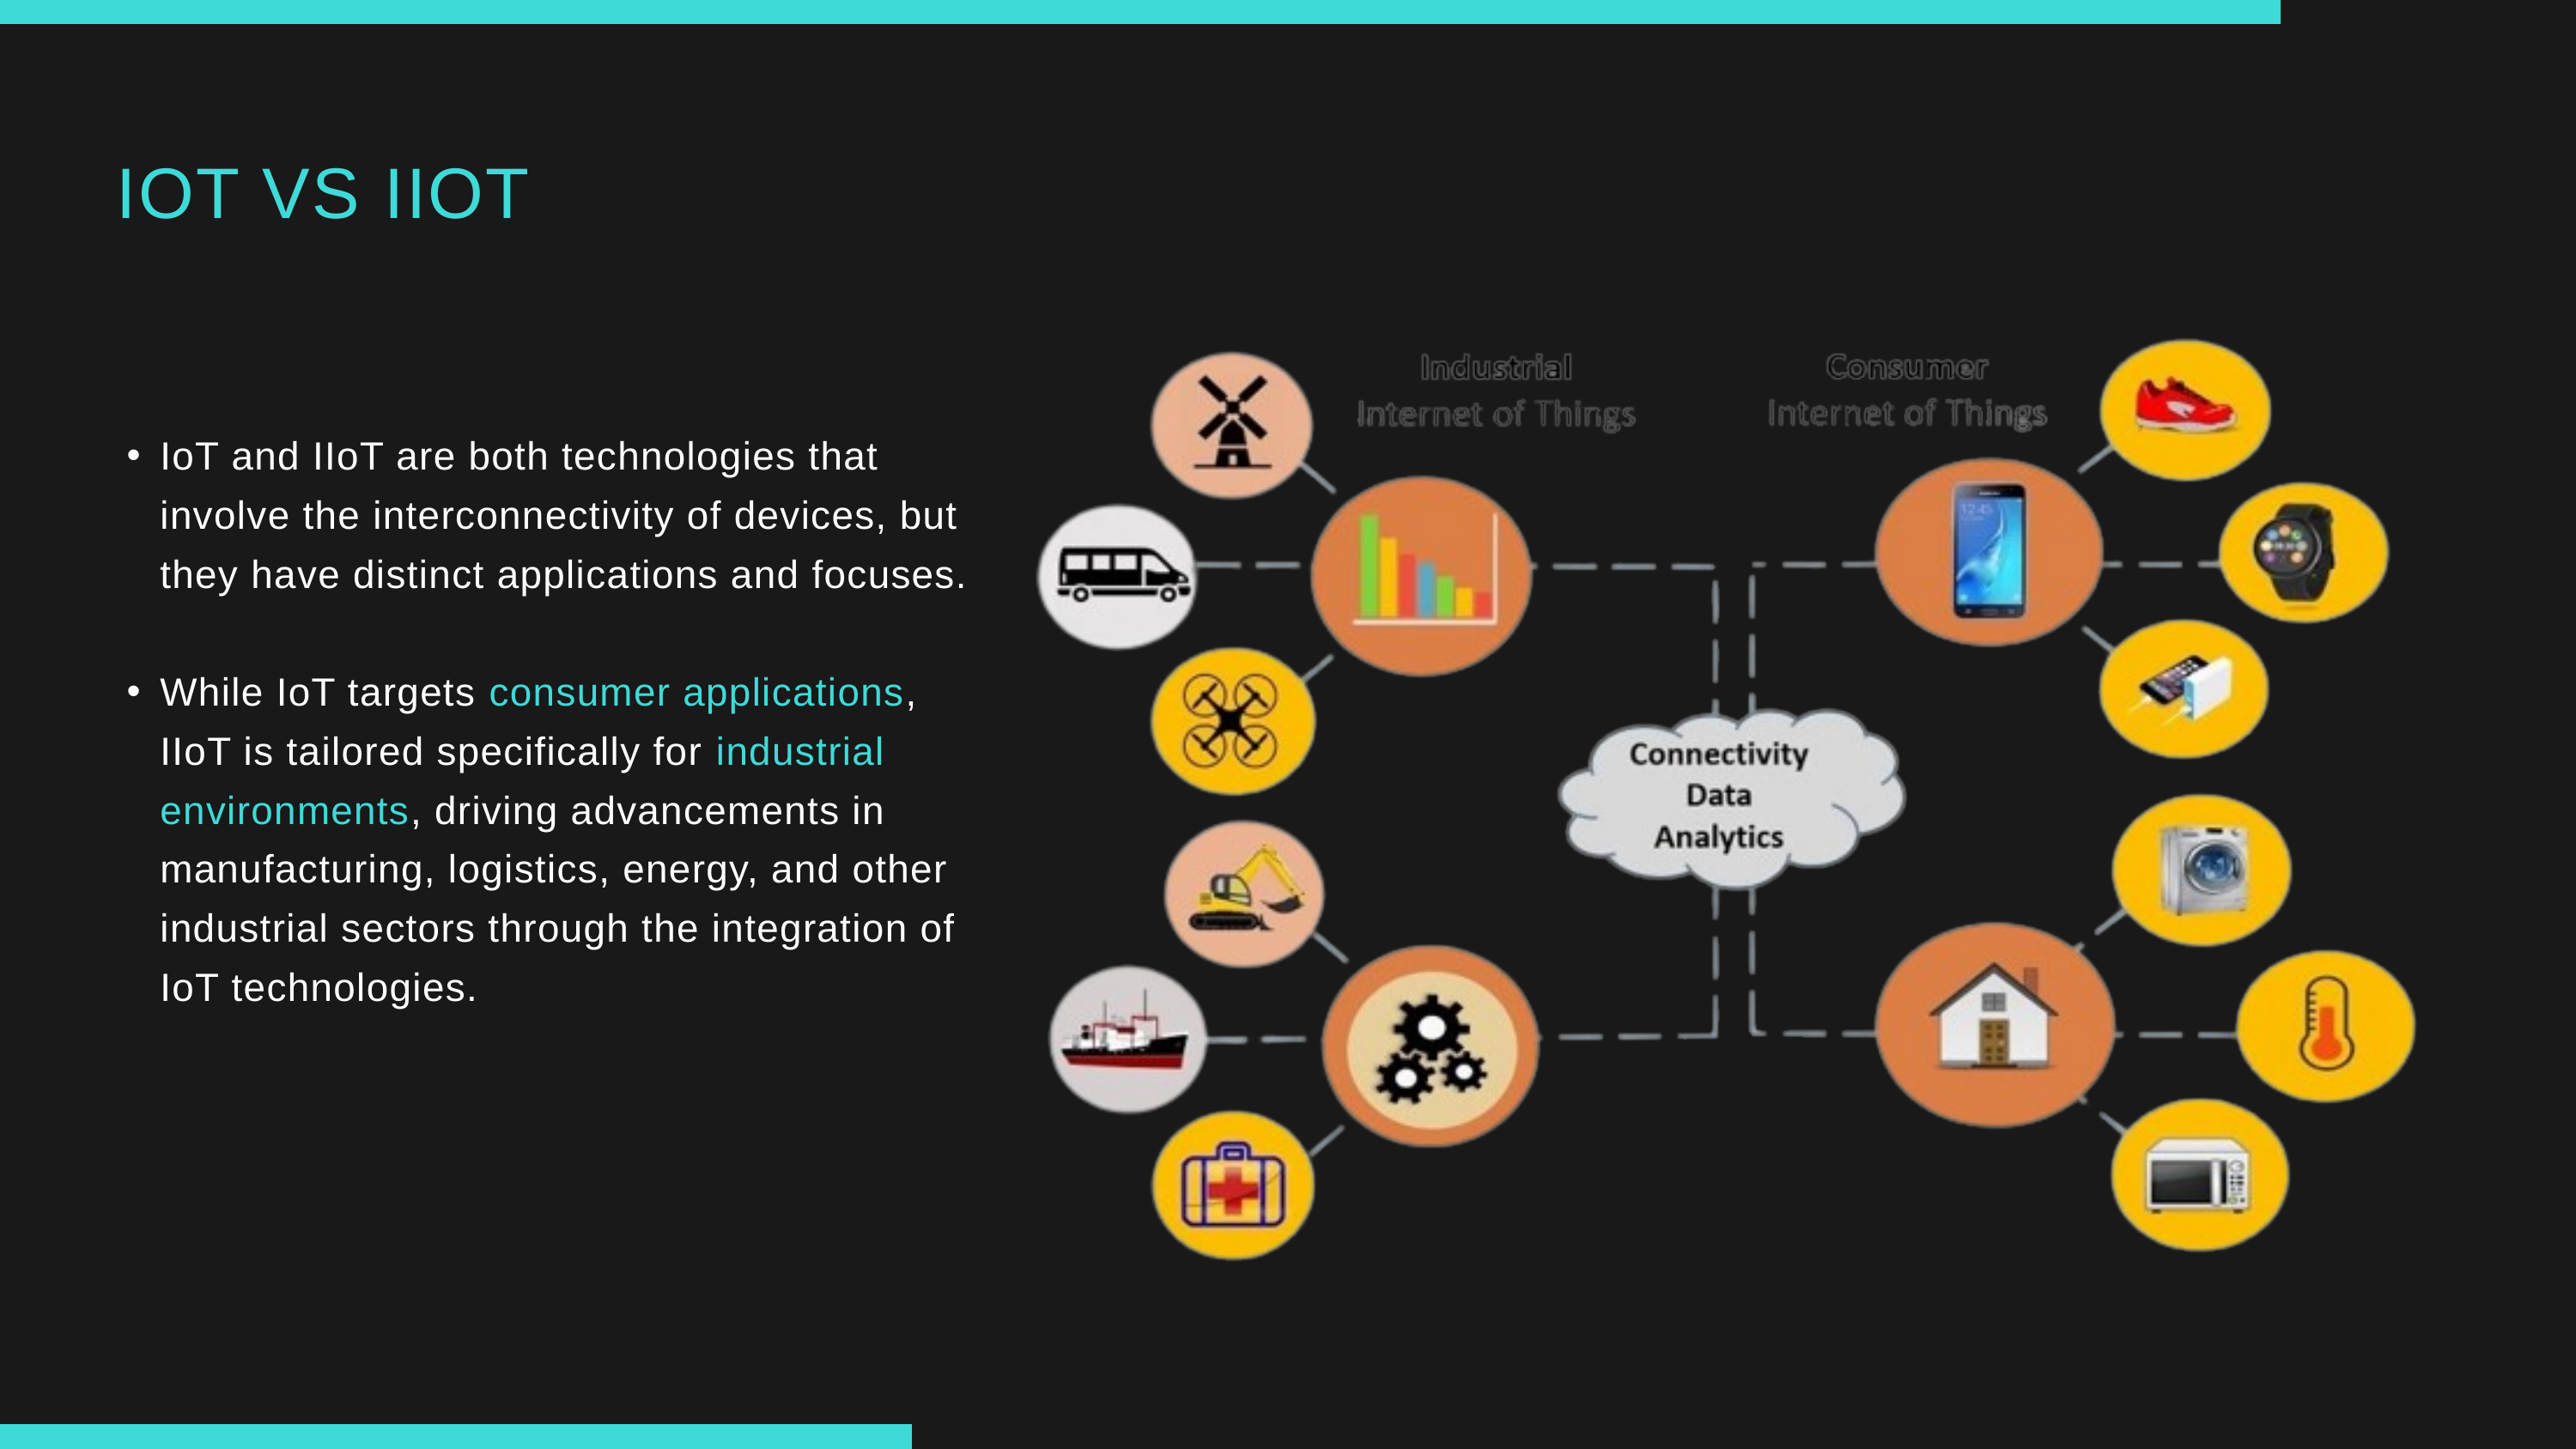

IOT VS IIOT

IoT and IIoT are both technologies that involve the interconnectivity of devices, but they have distinct applications and focuses.

While IoT targets consumer applications, IIoT is tailored specifically for industrial environments, driving advancements in manufacturing, logistics, energy, and other industrial sectors through the integration of IoT technologies.